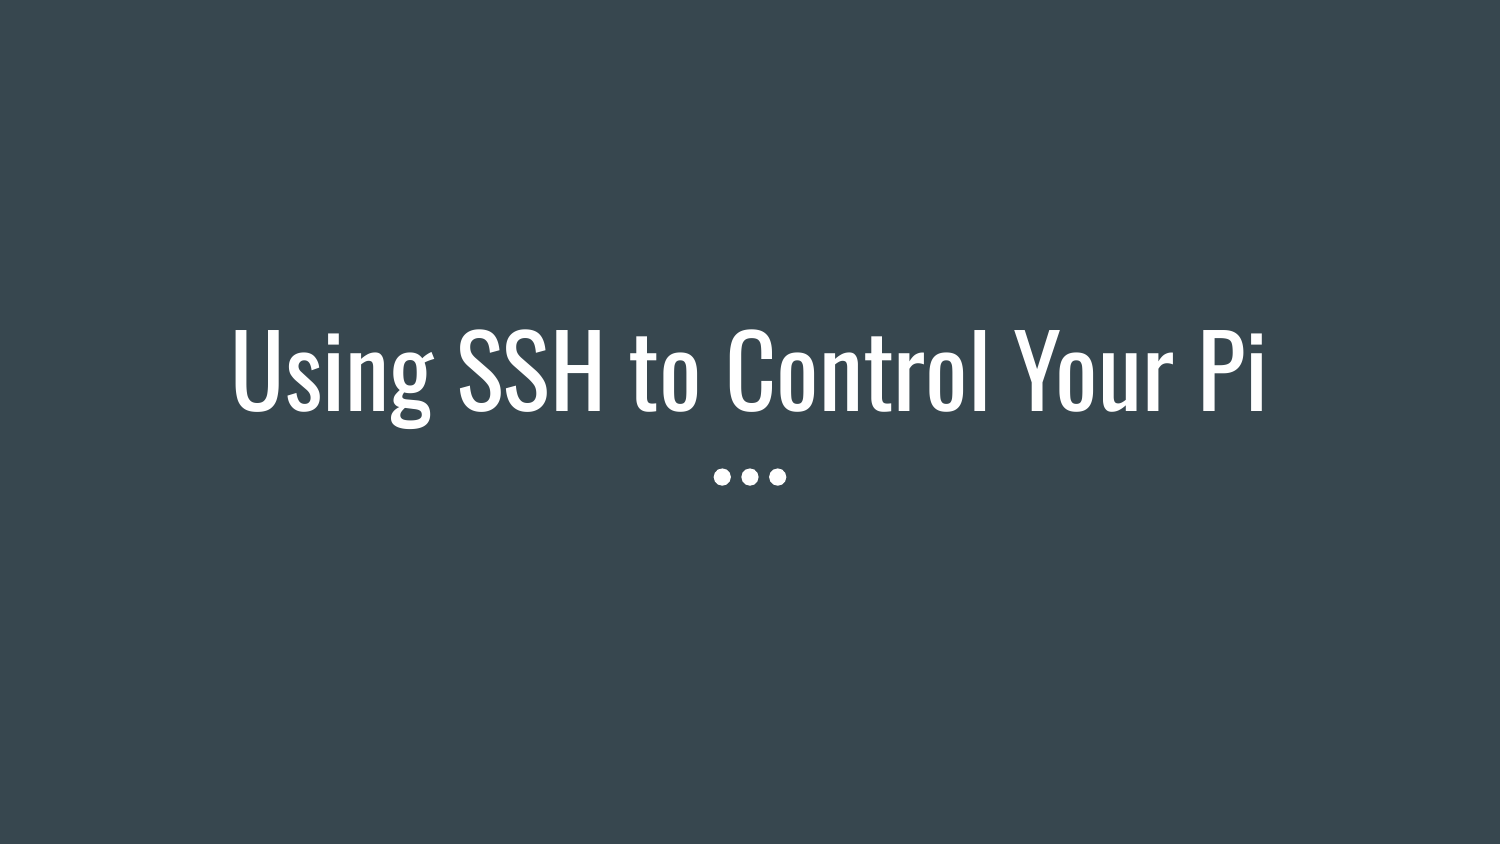

# Using SSH to Control Your Pi